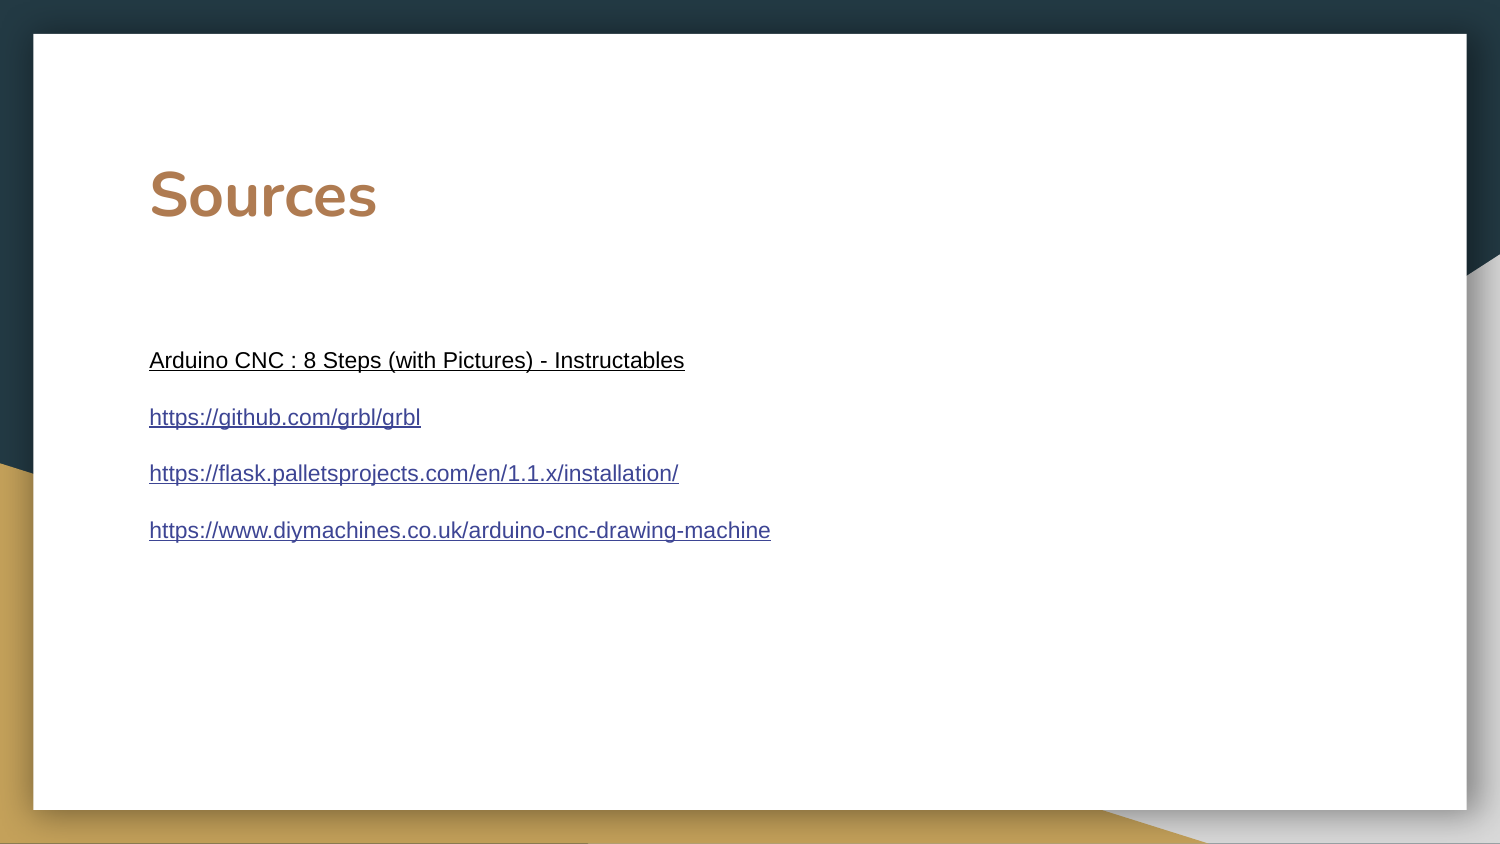

# Sources
Arduino CNC : 8 Steps (with Pictures) - Instructables
https://github.com/grbl/grbl
https://flask.palletsprojects.com/en/1.1.x/installation/
https://www.diymachines.co.uk/arduino-cnc-drawing-machine